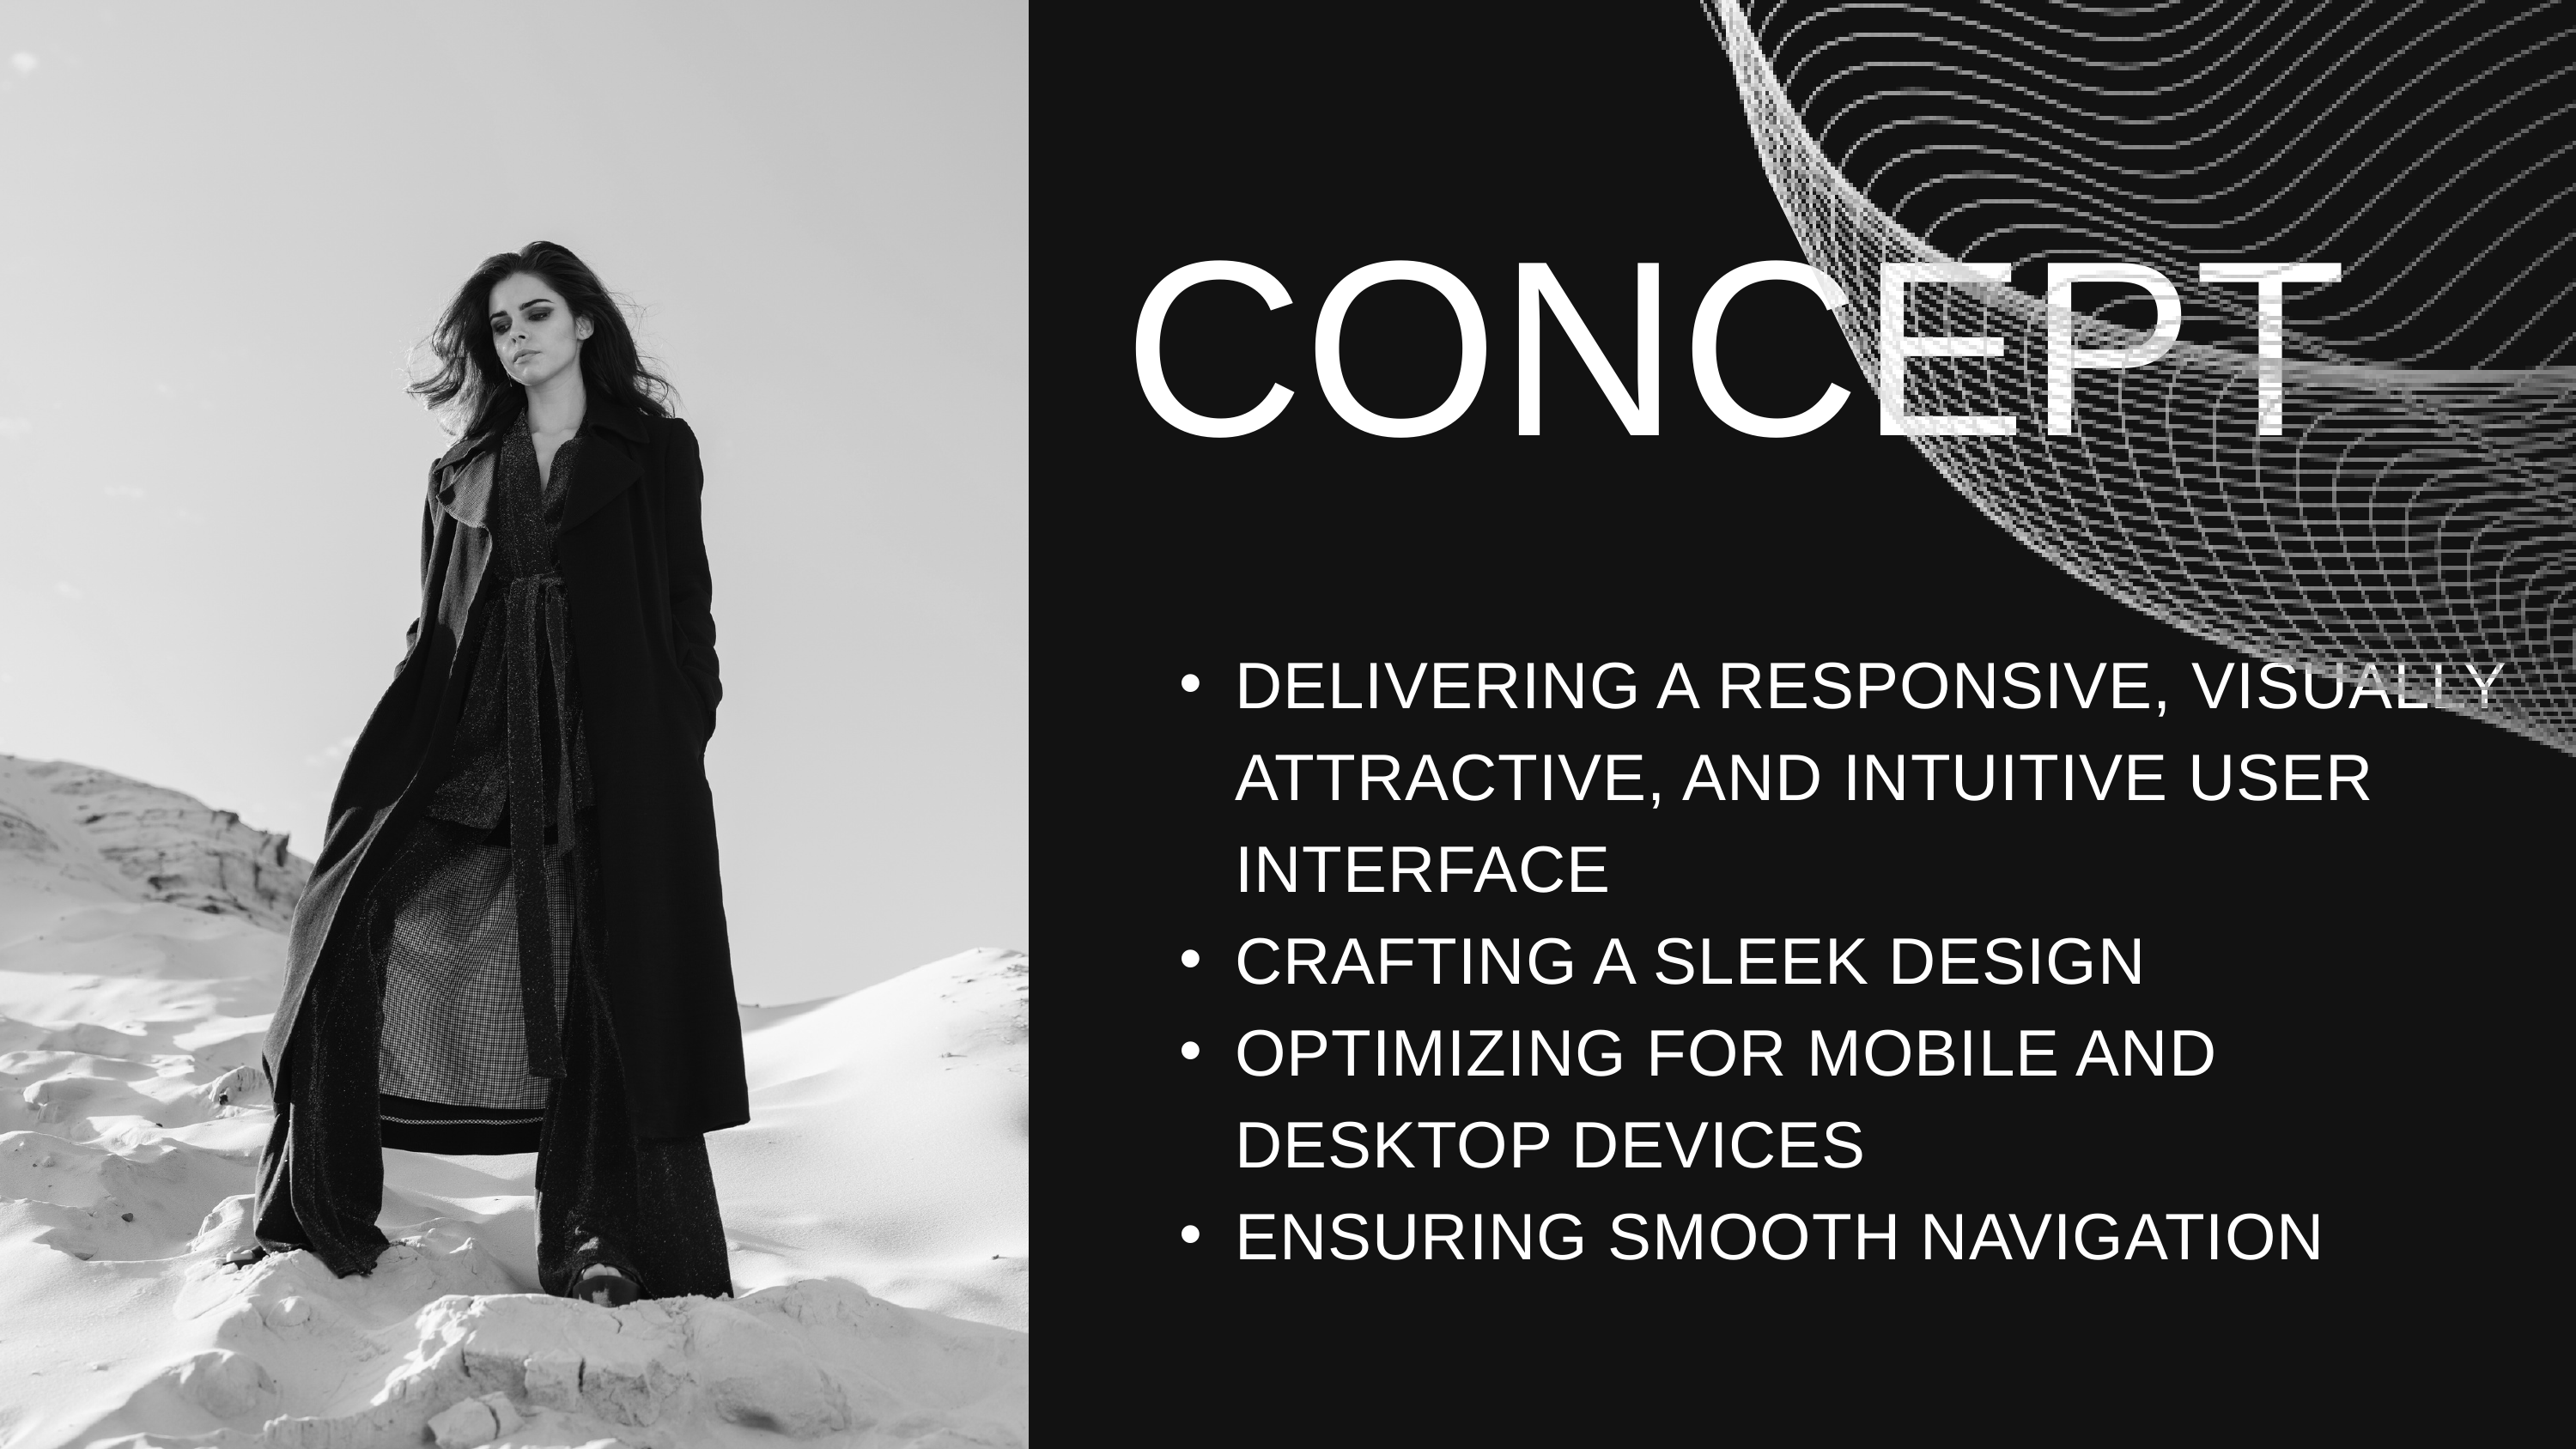

CONCEPT
DELIVERING A RESPONSIVE, VISUALLY ATTRACTIVE, AND INTUITIVE USER INTERFACE
CRAFTING A SLEEK DESIGN
OPTIMIZING FOR MOBILE AND DESKTOP DEVICES
ENSURING SMOOTH NAVIGATION